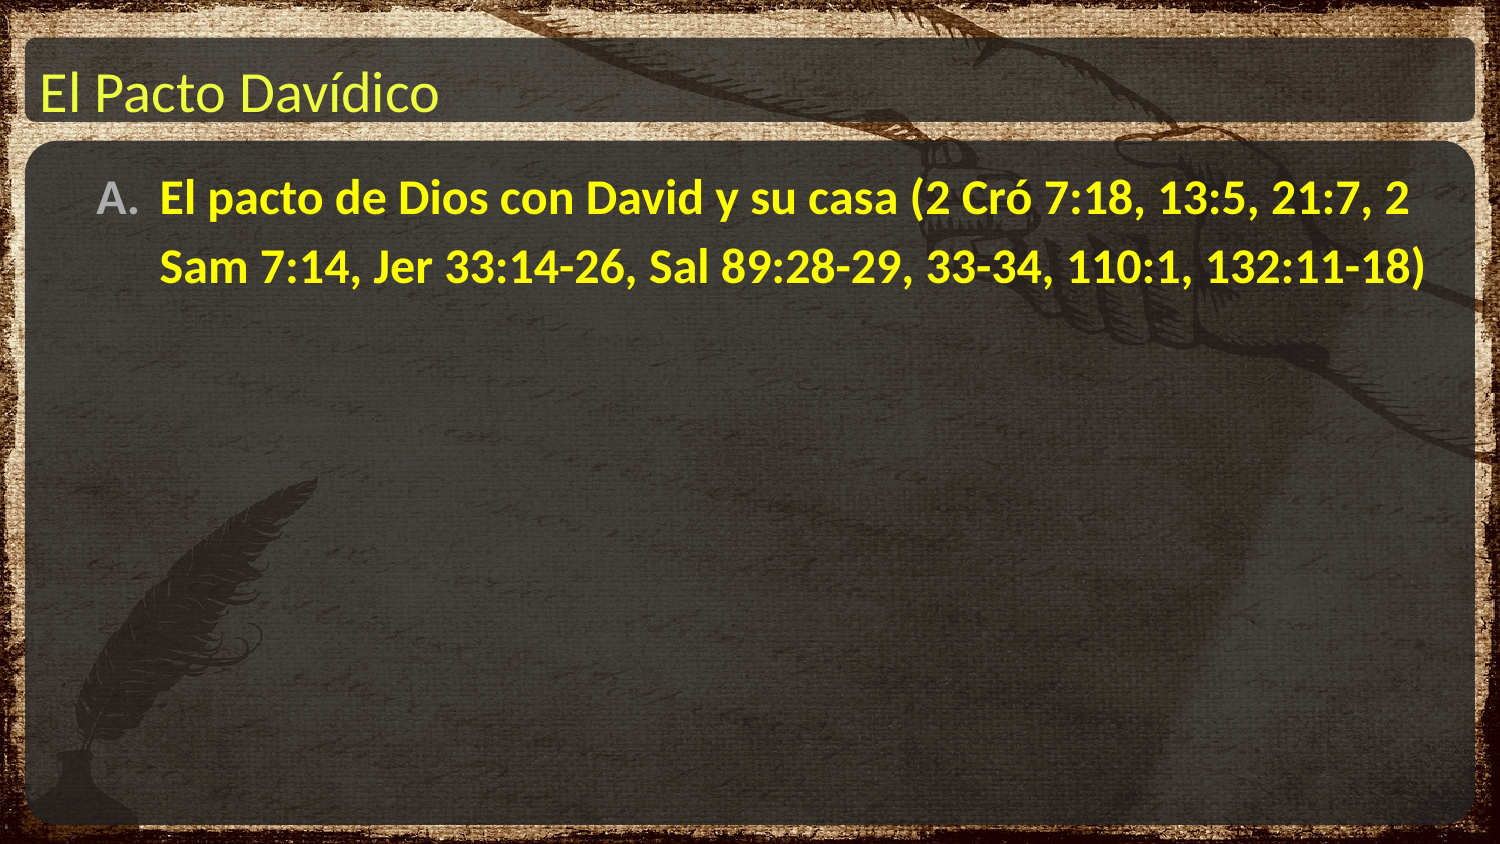

# El Pacto Davídico
El pacto de Dios con David y su casa (2 Cró 7:18, 13:5, 21:7, 2 Sam 7:14, Jer 33:14-26, Sal 89:28-29, 33-34, 110:1, 132:11-18)